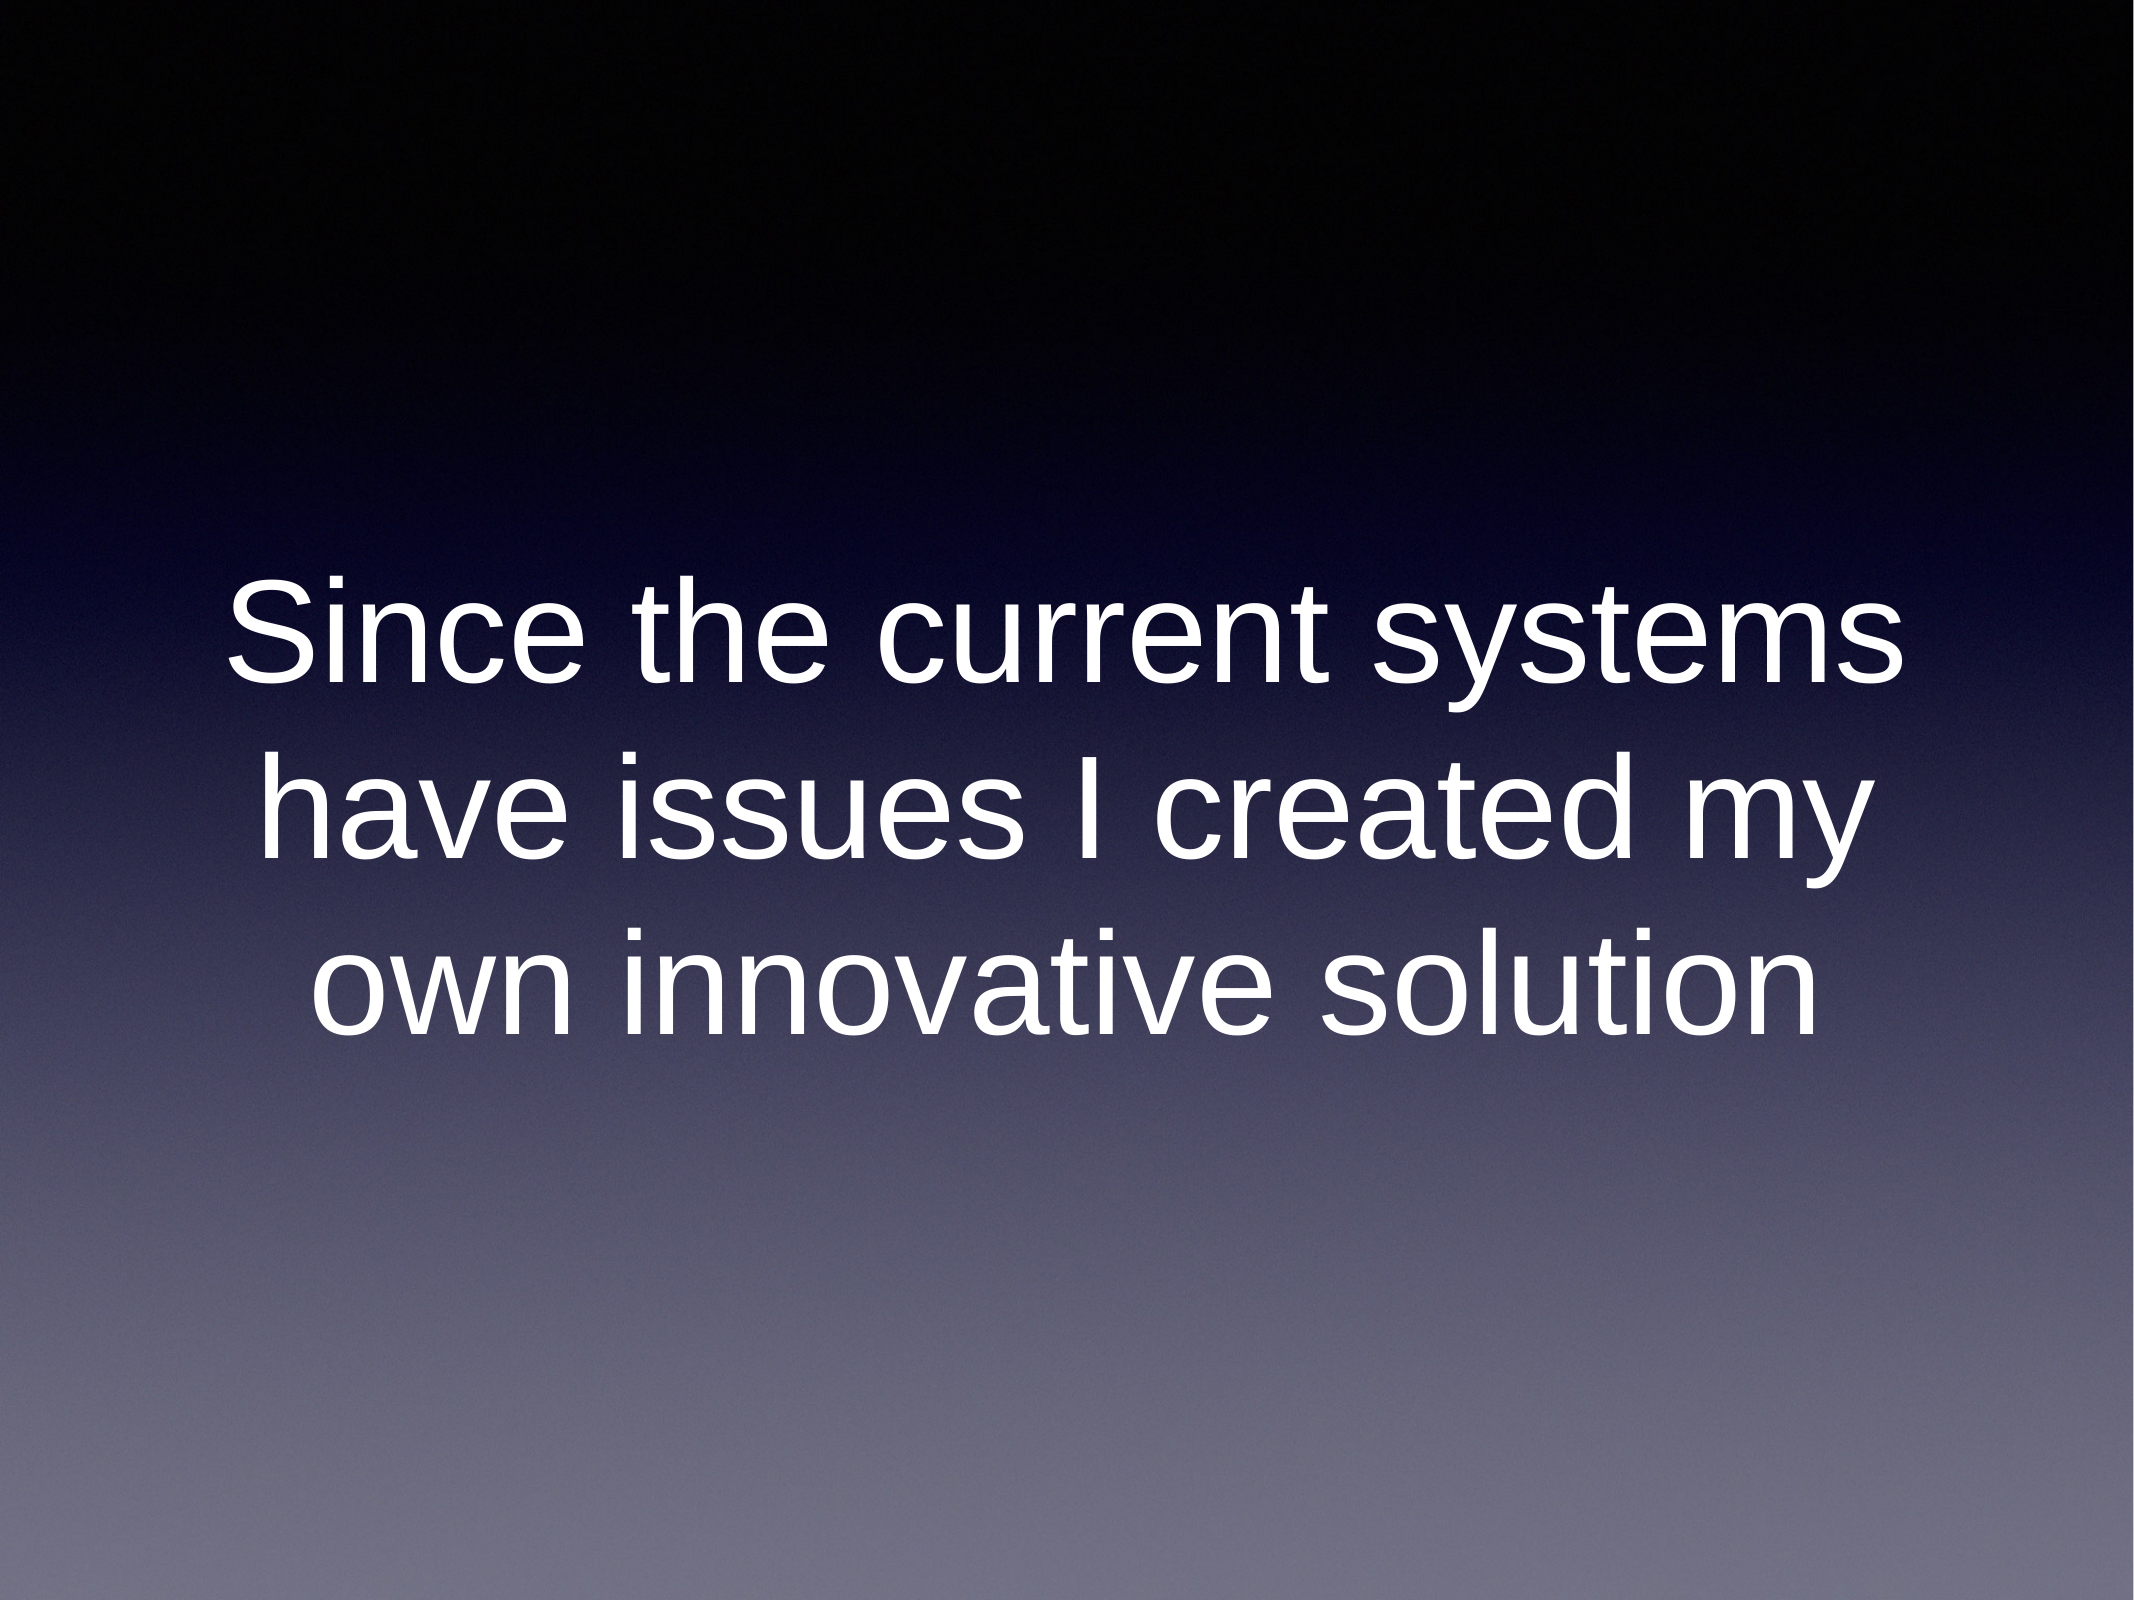

# Since the current systems have issues I created my own innovative solution